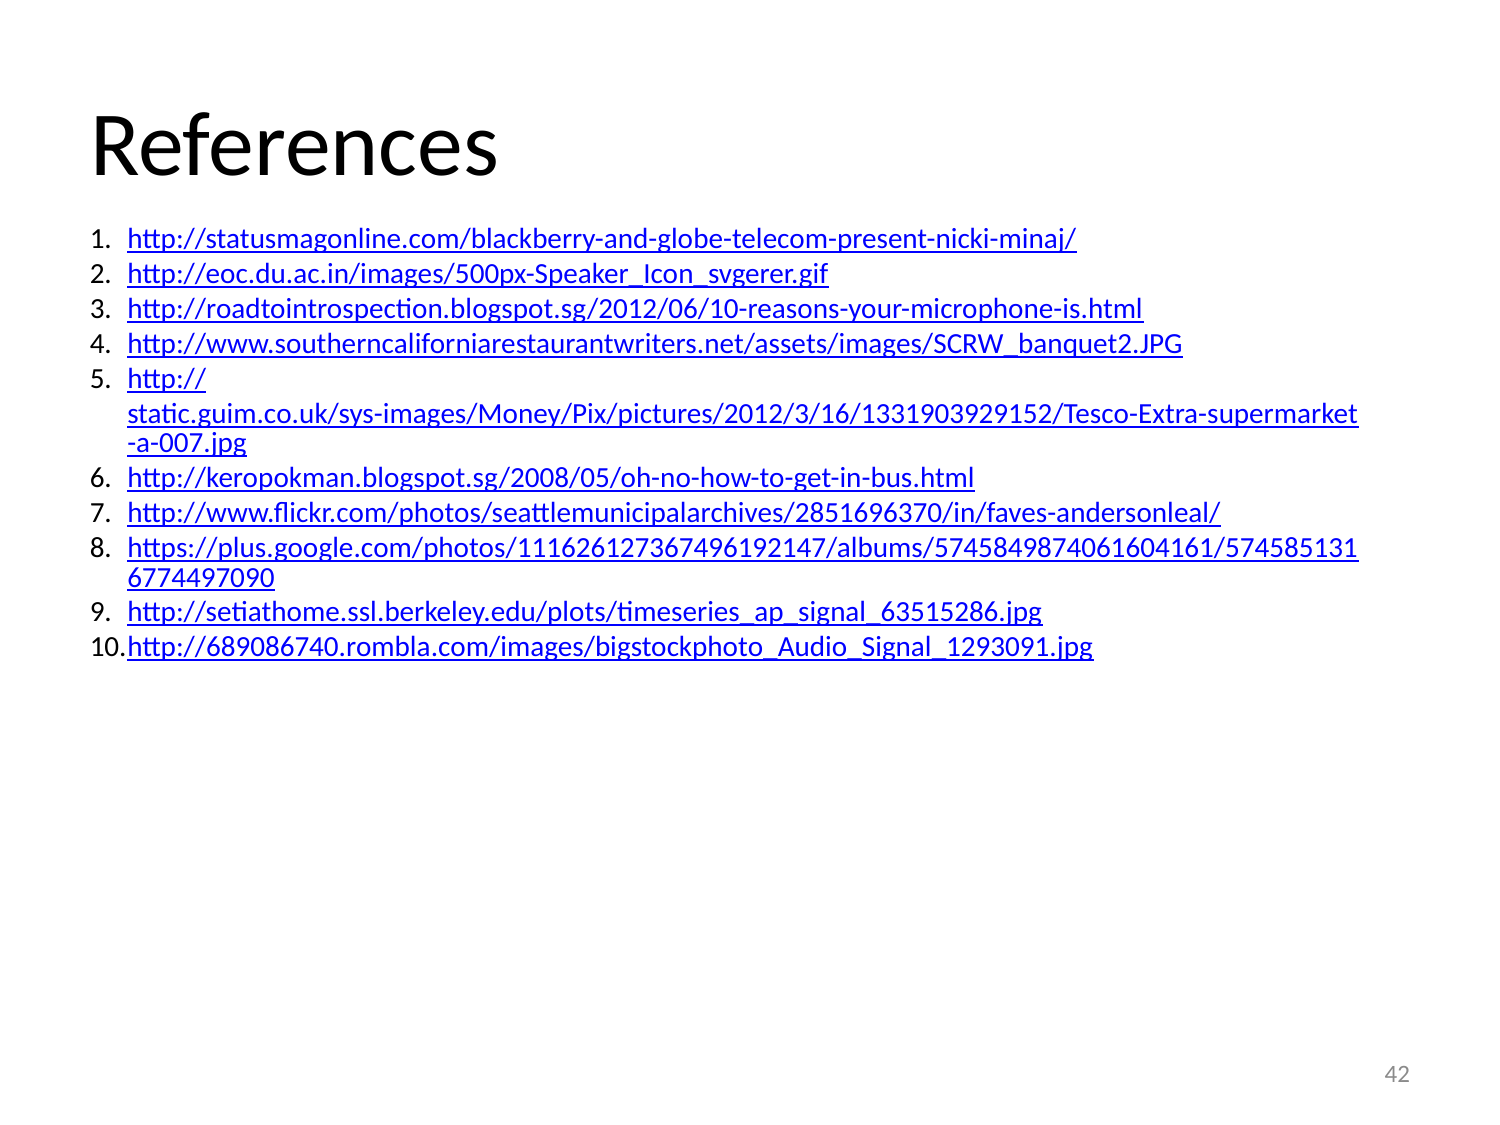

# References
http://statusmagonline.com/blackberry-and-globe-telecom-present-nicki-minaj/
http://eoc.du.ac.in/images/500px-Speaker_Icon_svgerer.gif
http://roadtointrospection.blogspot.sg/2012/06/10-reasons-your-microphone-is.html
http://www.southerncaliforniarestaurantwriters.net/assets/images/SCRW_banquet2.JPG
http://static.guim.co.uk/sys-images/Money/Pix/pictures/2012/3/16/1331903929152/Tesco-Extra-supermarket-a-007.jpg
http://keropokman.blogspot.sg/2008/05/oh-no-how-to-get-in-bus.html
http://www.flickr.com/photos/seattlemunicipalarchives/2851696370/in/faves-andersonleal/
https://plus.google.com/photos/111626127367496192147/albums/5745849874061604161/5745851316774497090
http://setiathome.ssl.berkeley.edu/plots/timeseries_ap_signal_63515286.jpg
http://689086740.rombla.com/images/bigstockphoto_Audio_Signal_1293091.jpg

42